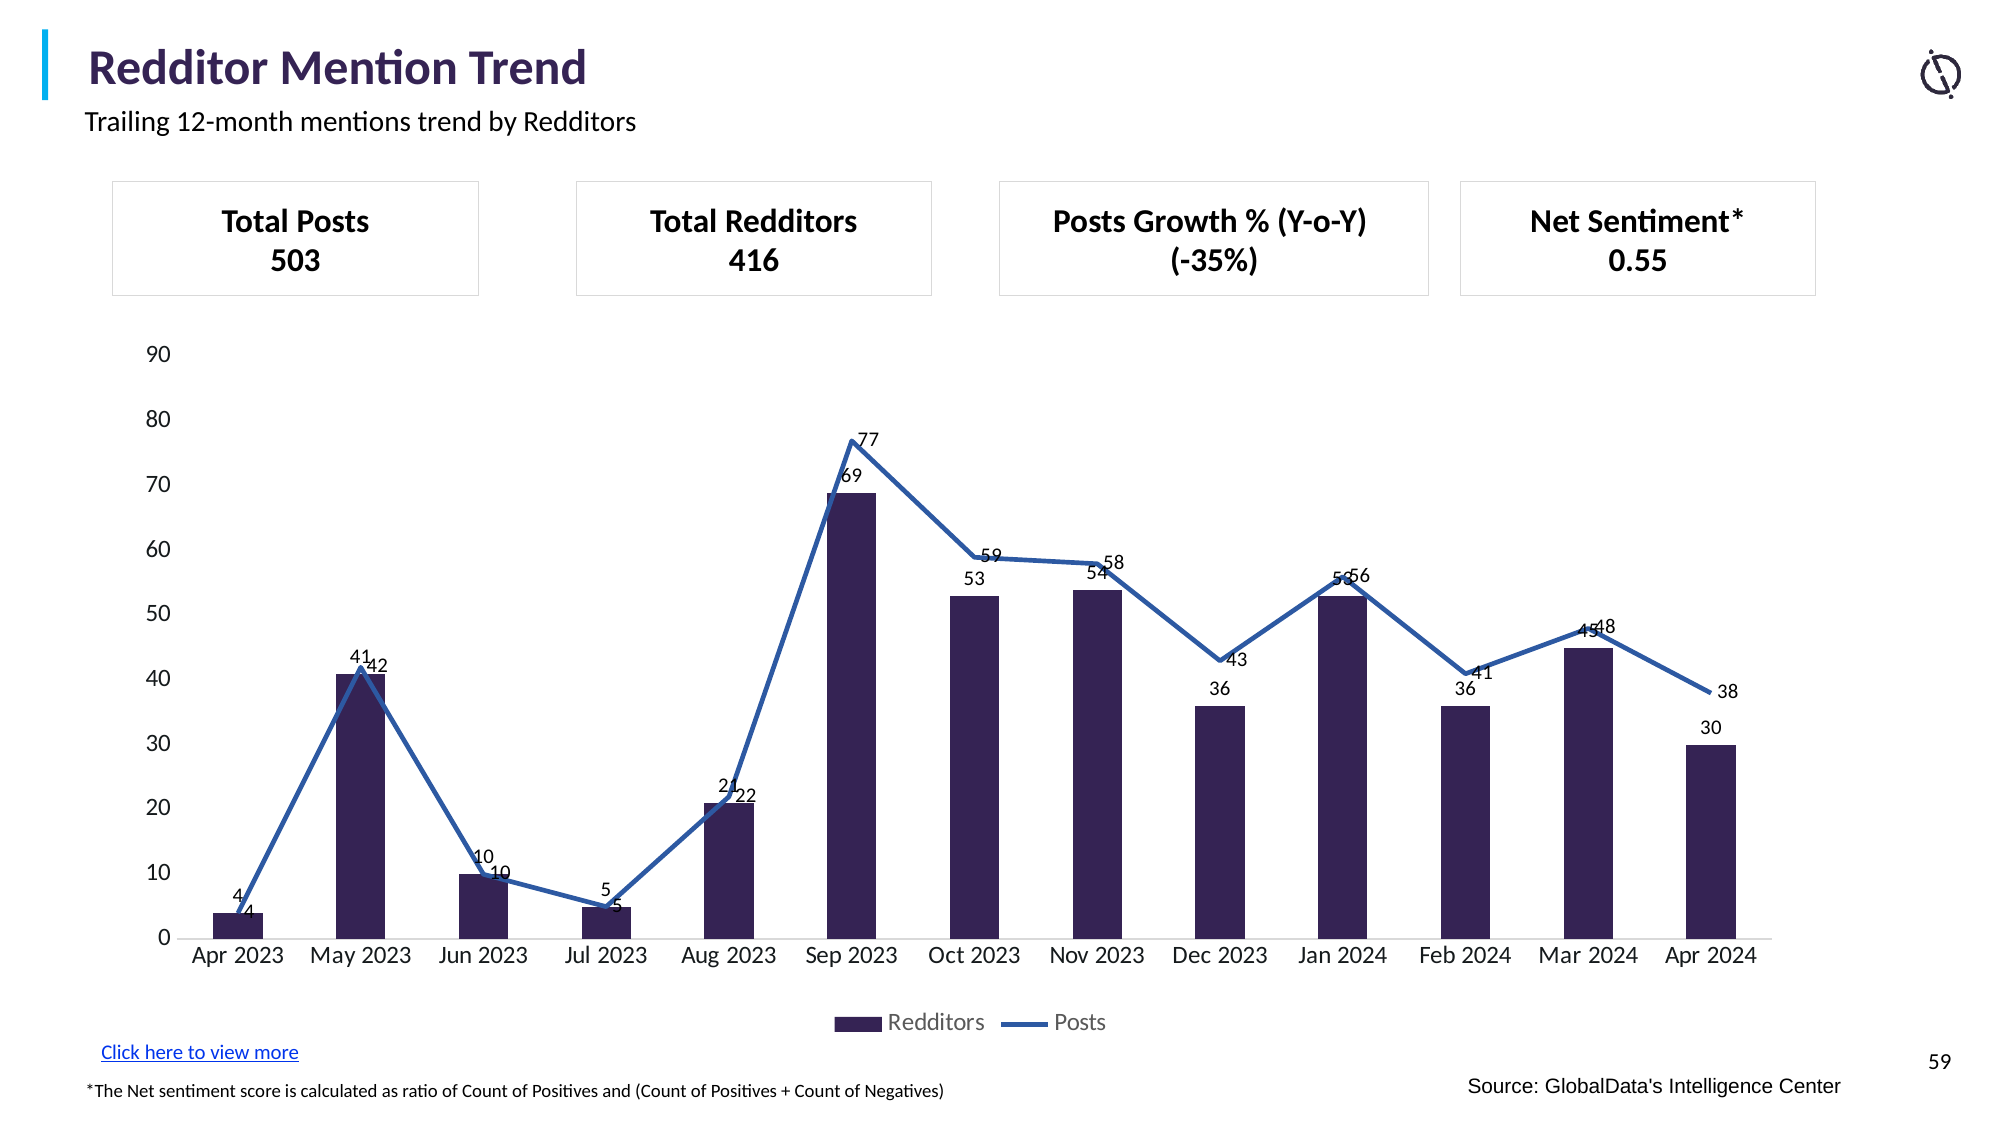

Redditor Mention Trend
Trailing 12-month mentions trend by Redditors
Total Posts
503
Total Redditors
416
Posts Growth % (Y-o-Y)
(-35%)
Net Sentiment*
0.55

### Chart

| Category | Redditors | Posts |
|---|---|---|
| Apr 2023 | 4.0 | 4.0 |
| May 2023 | 41.0 | 42.0 |
| Jun 2023 | 10.0 | 10.0 |
| Jul 2023 | 5.0 | 5.0 |
| Aug 2023 | 21.0 | 22.0 |
| Sep 2023 | 69.0 | 77.0 |
| Oct 2023 | 53.0 | 59.0 |
| Nov 2023 | 54.0 | 58.0 |
| Dec 2023 | 36.0 | 43.0 |
| Jan 2024 | 53.0 | 56.0 |
| Feb 2024 | 36.0 | 41.0 |
| Mar 2024 | 45.0 | 48.0 |
| Apr 2024 | 30.0 | 38.0 |
Click here to view more
*The Net sentiment score is calculated as ratio of Count of Positives and (Count of Positives + Count of Negatives)